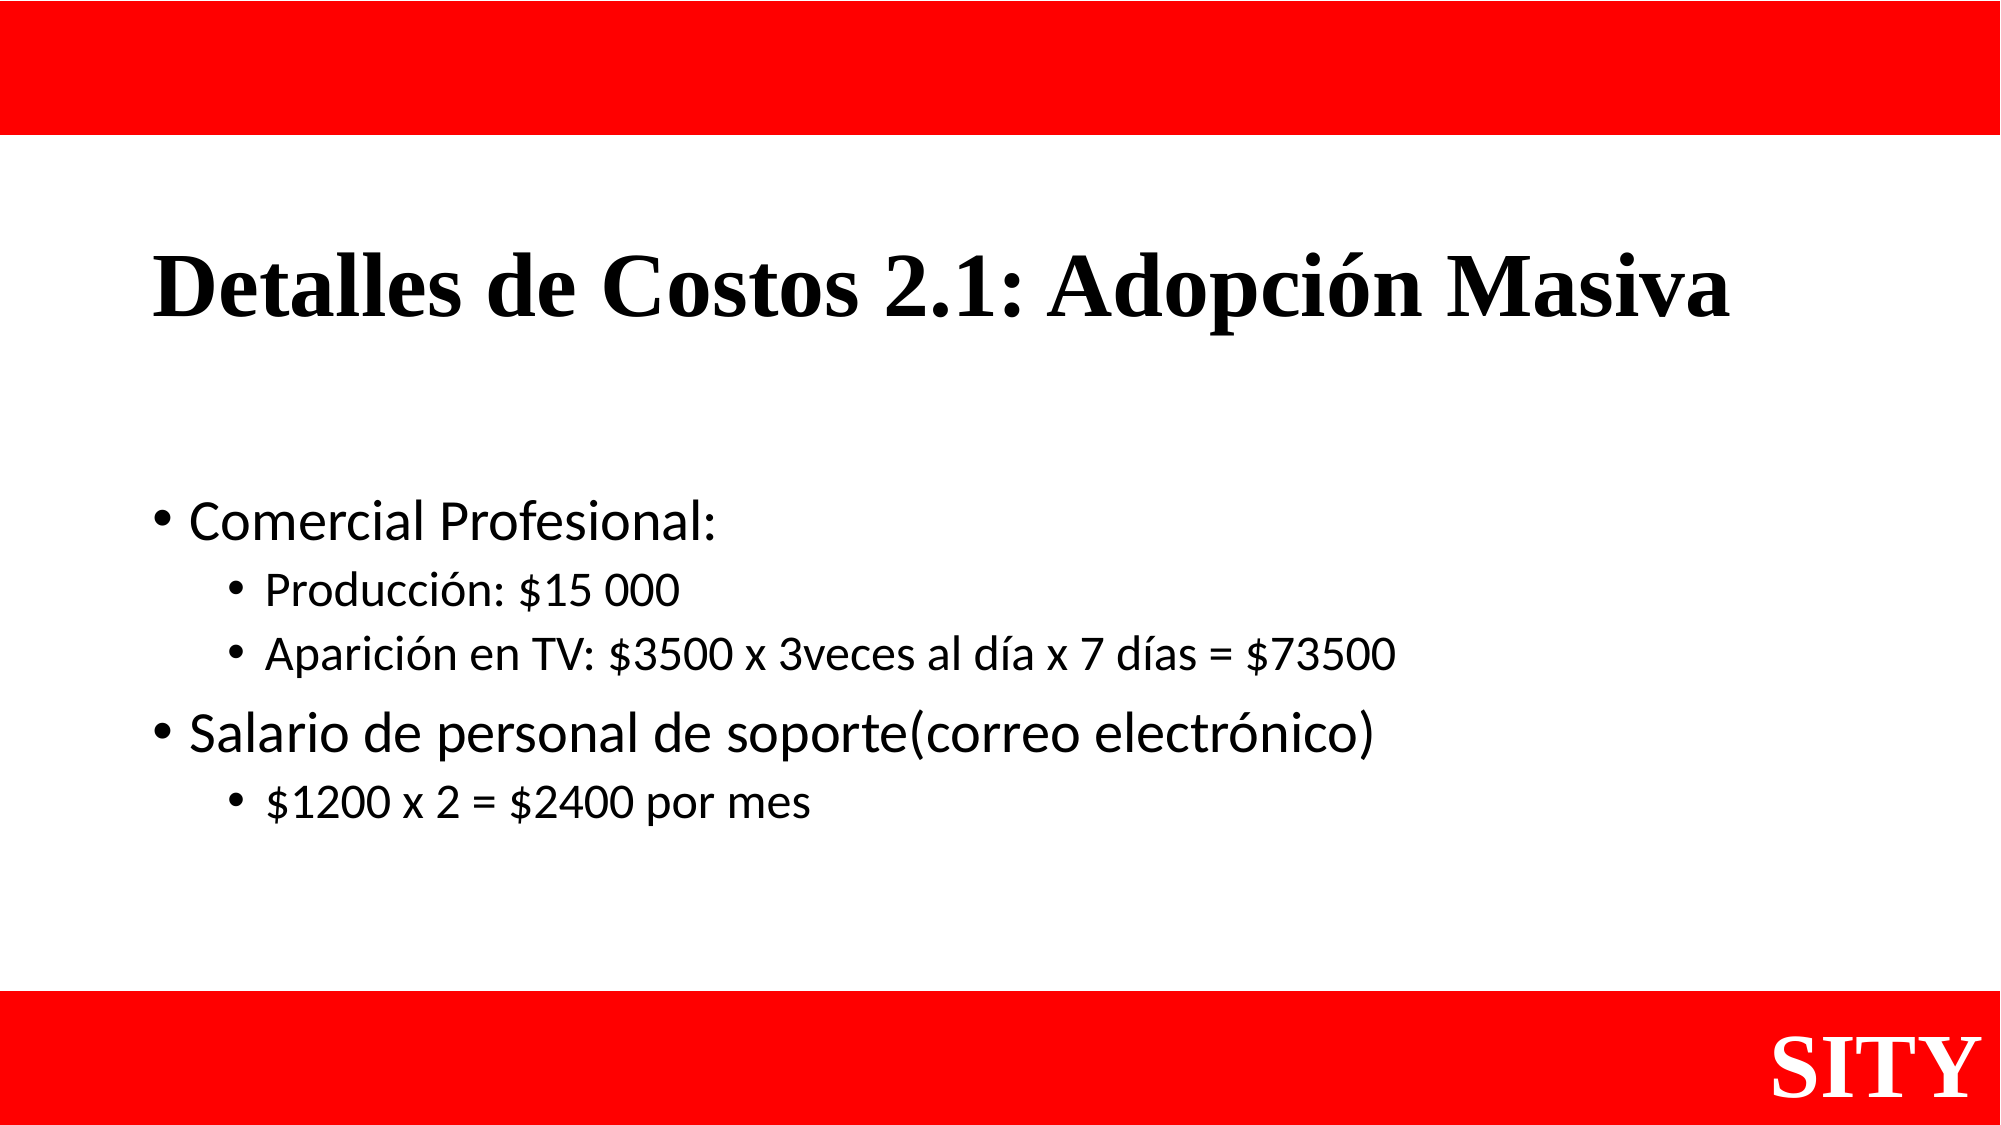

# Detalles de Costos 2.1: Adopción Masiva
Comercial Profesional:
Producción: $15 000
Aparición en TV: $3500 x 3veces al día x 7 días = $73500
Salario de personal de soporte(correo electrónico)
$1200 x 2 = $2400 por mes

SITY